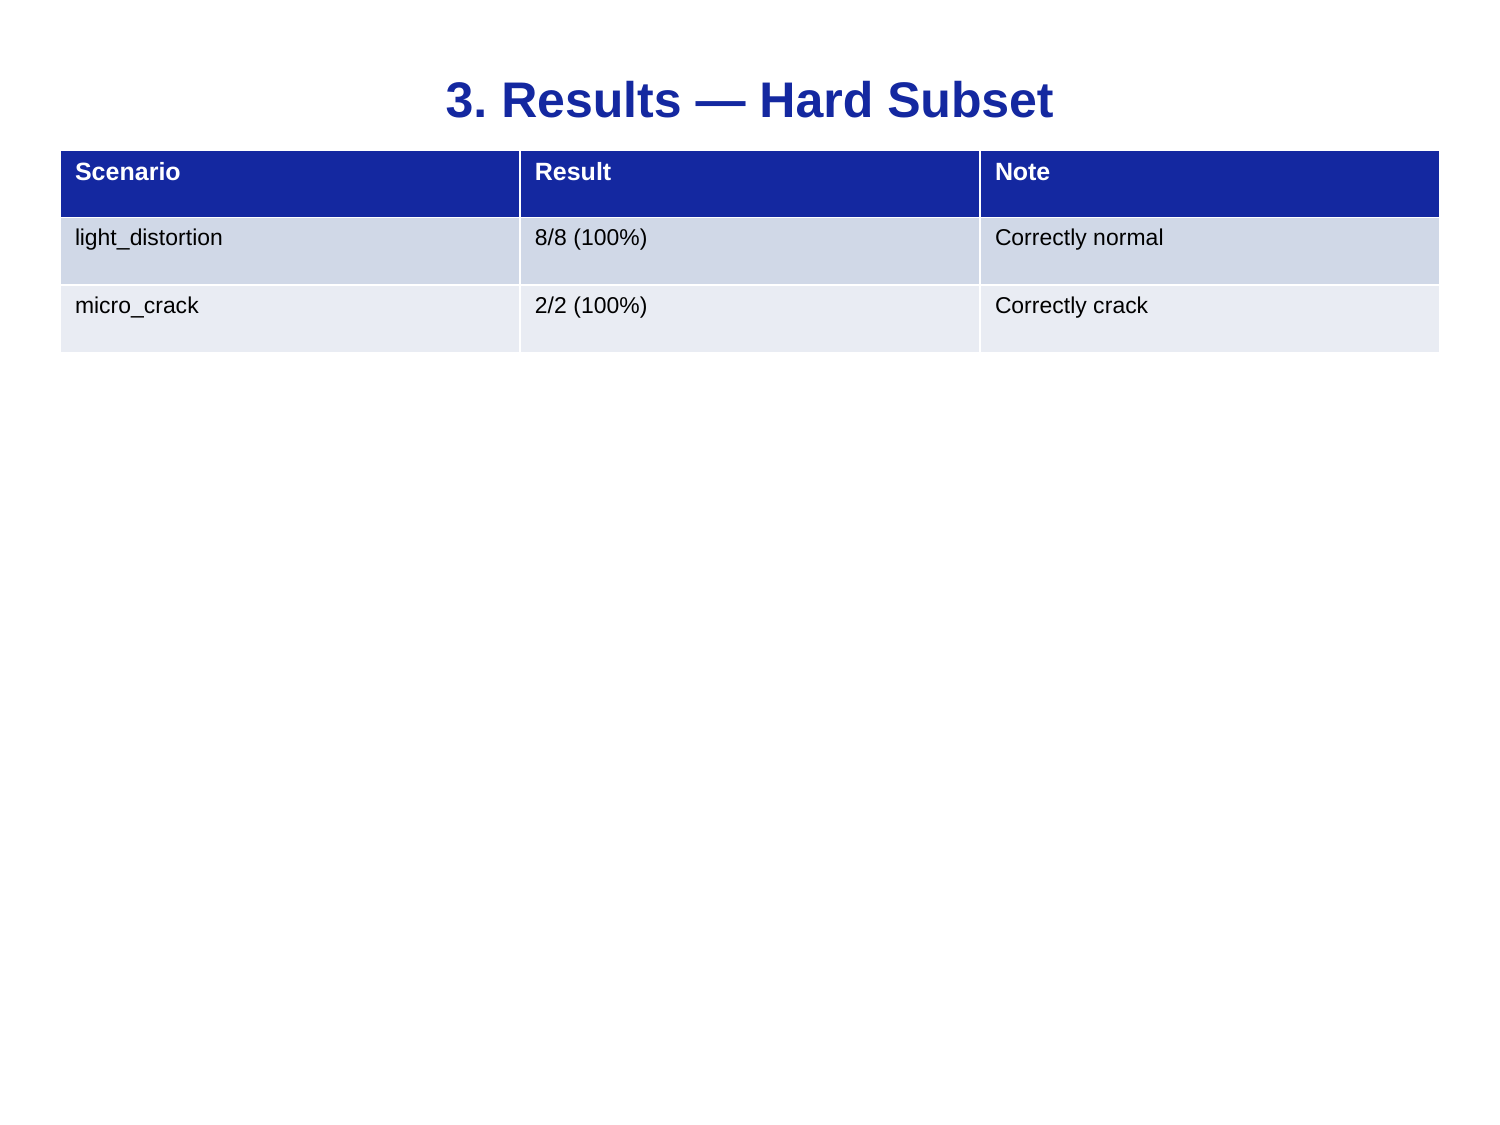

3. Results — Hard Subset
| Scenario | Result | Note |
| --- | --- | --- |
| light\_distortion | 8/8 (100%) | Correctly normal |
| micro\_crack | 2/2 (100%) | Correctly crack |